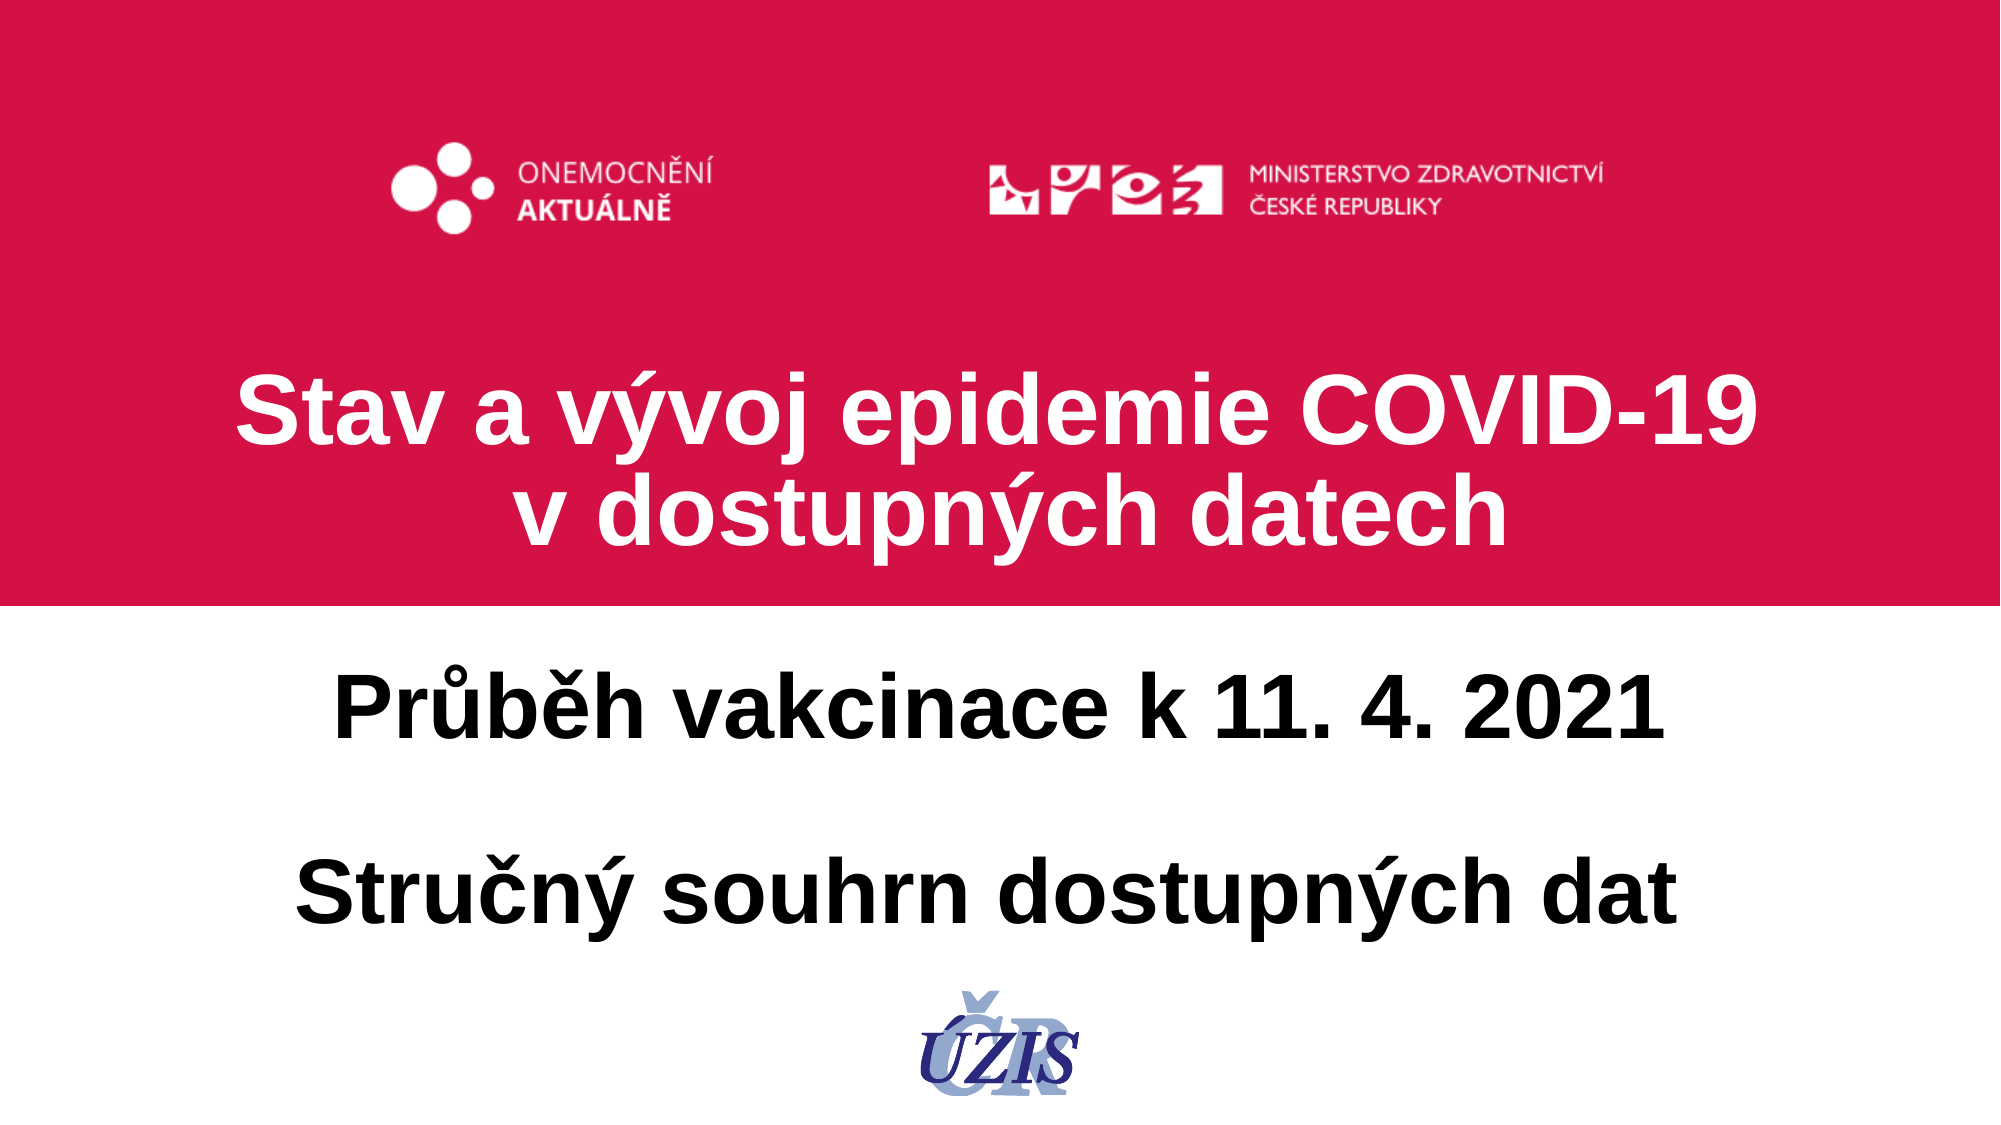

Stav a vývoj epidemie COVID-19
v dostupných datech
Průběh vakcinace k 11. 4. 2021

Stručný souhrn dostupných dat